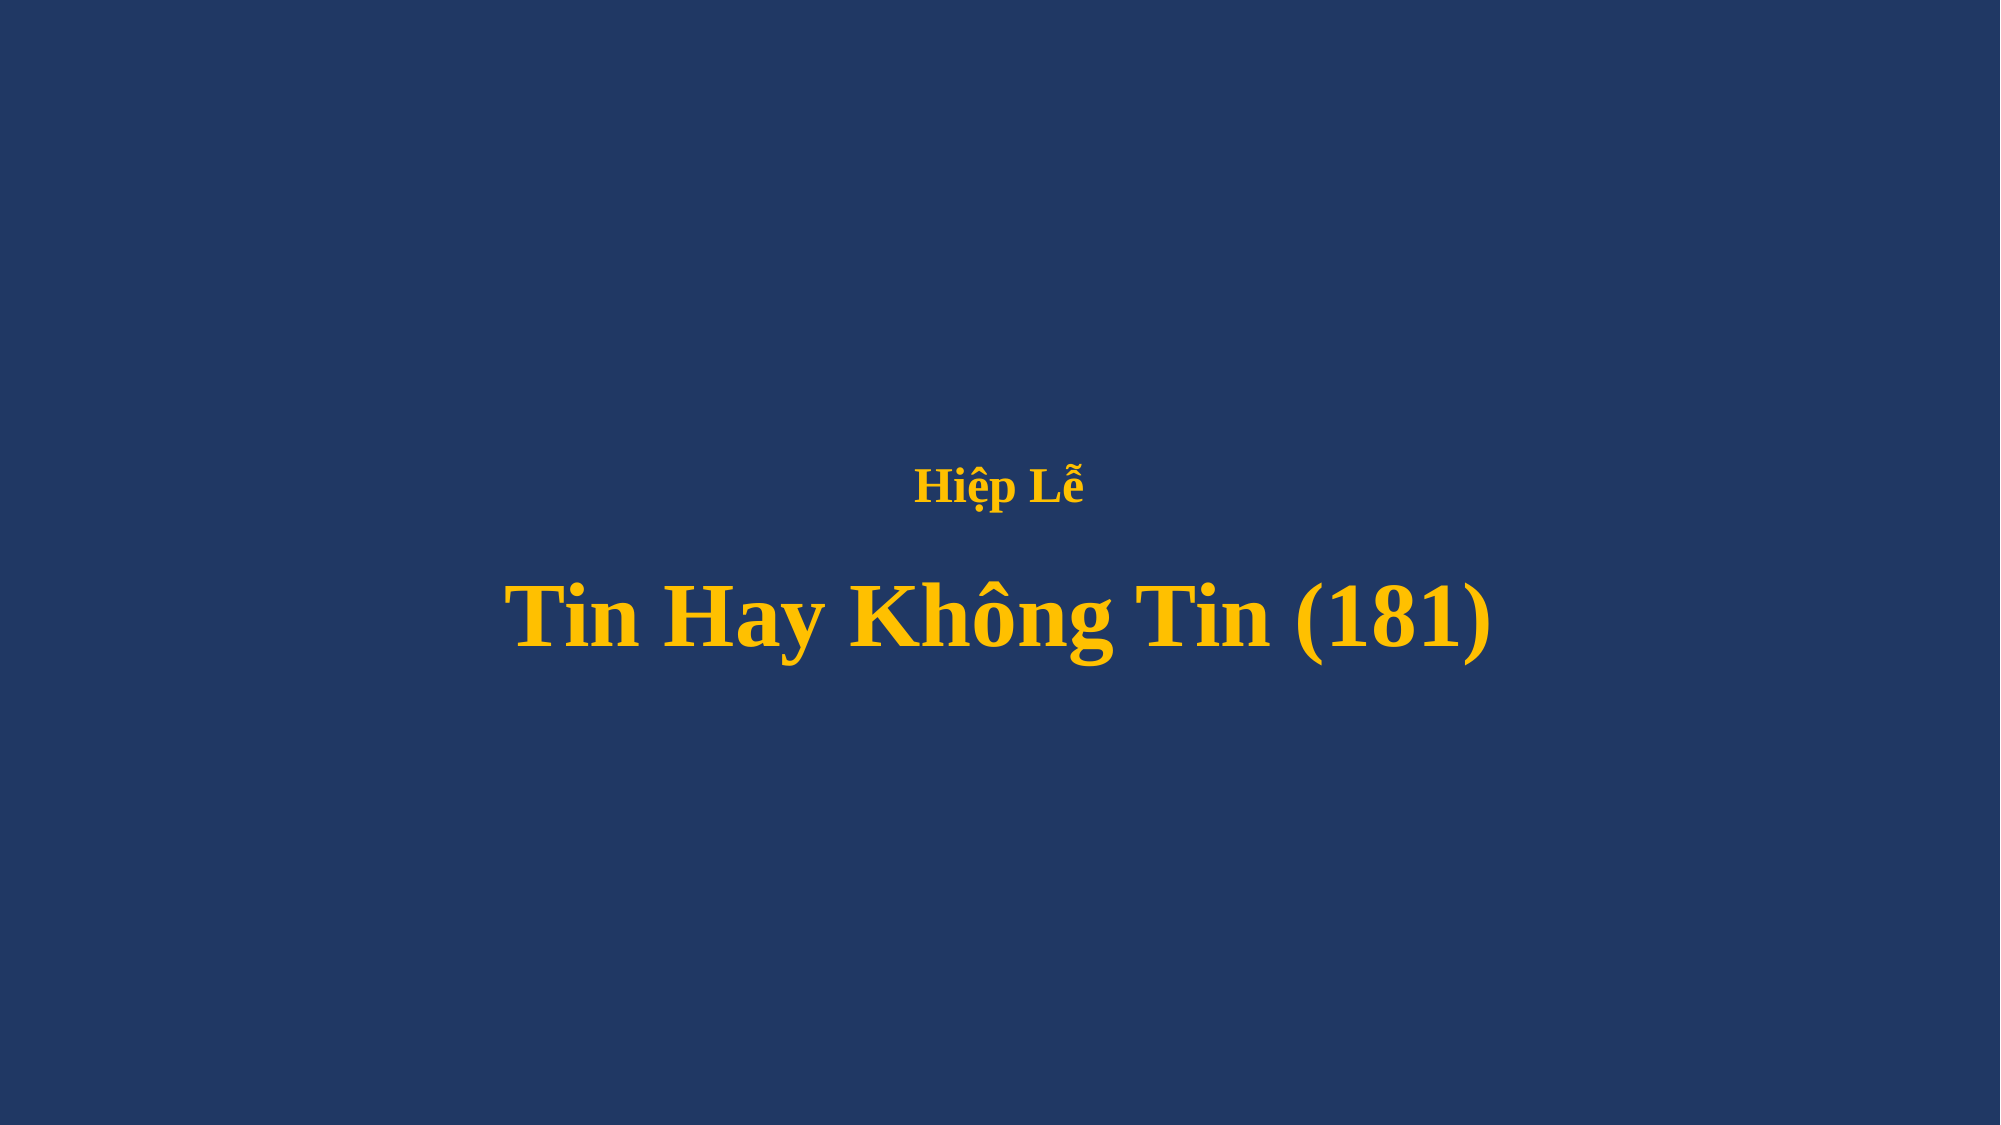

# Hiệp Lễ Tin Hay Không Tin (181)